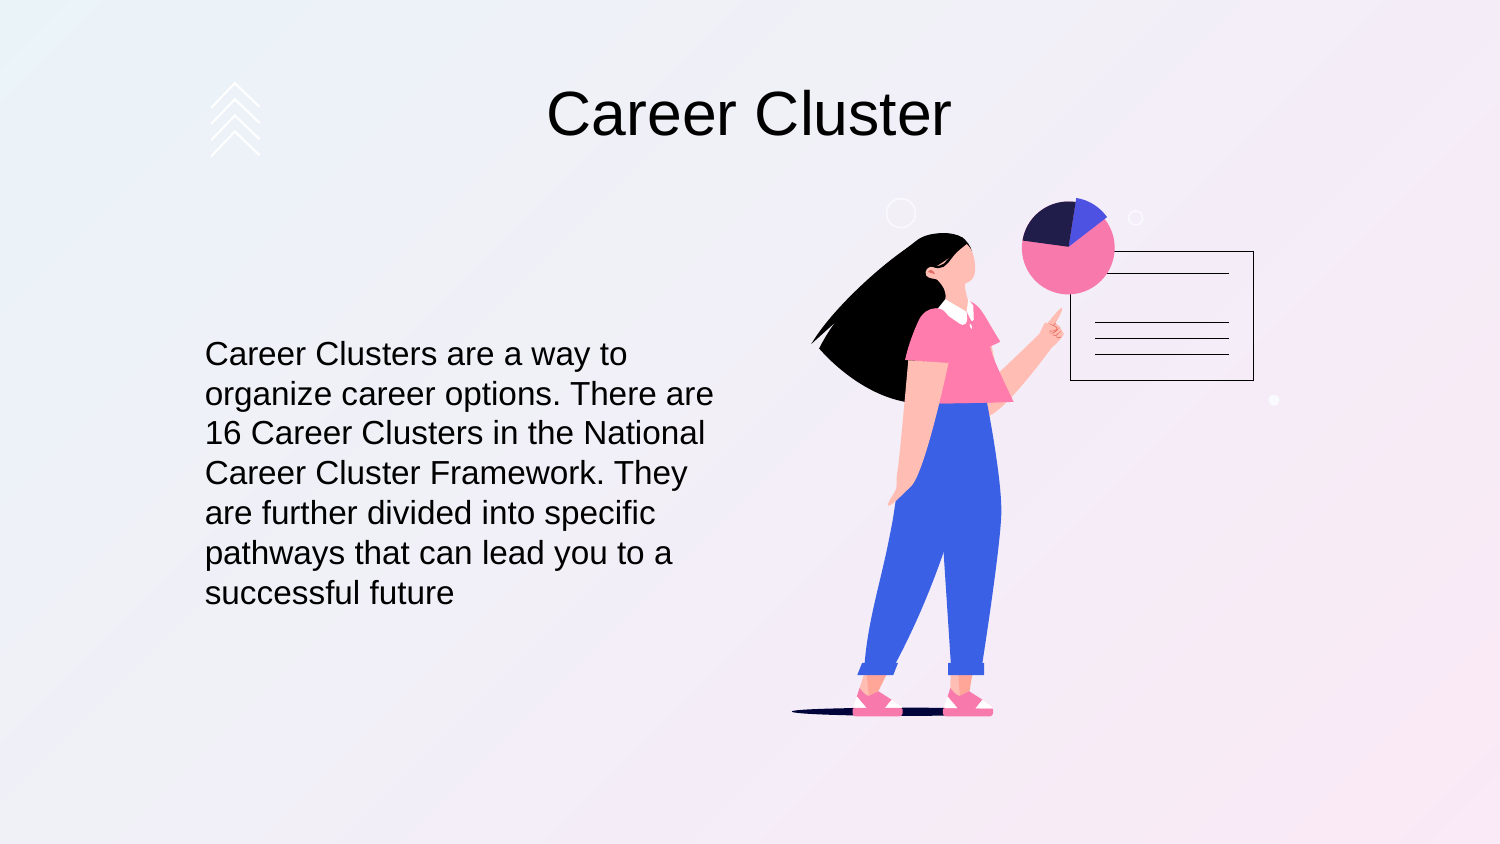

# Career Cluster

Career Clusters are a way to organize career options. There are 16 Career Clusters in the National Career Cluster Framework. They are further divided into specific pathways that can lead you to a successful future